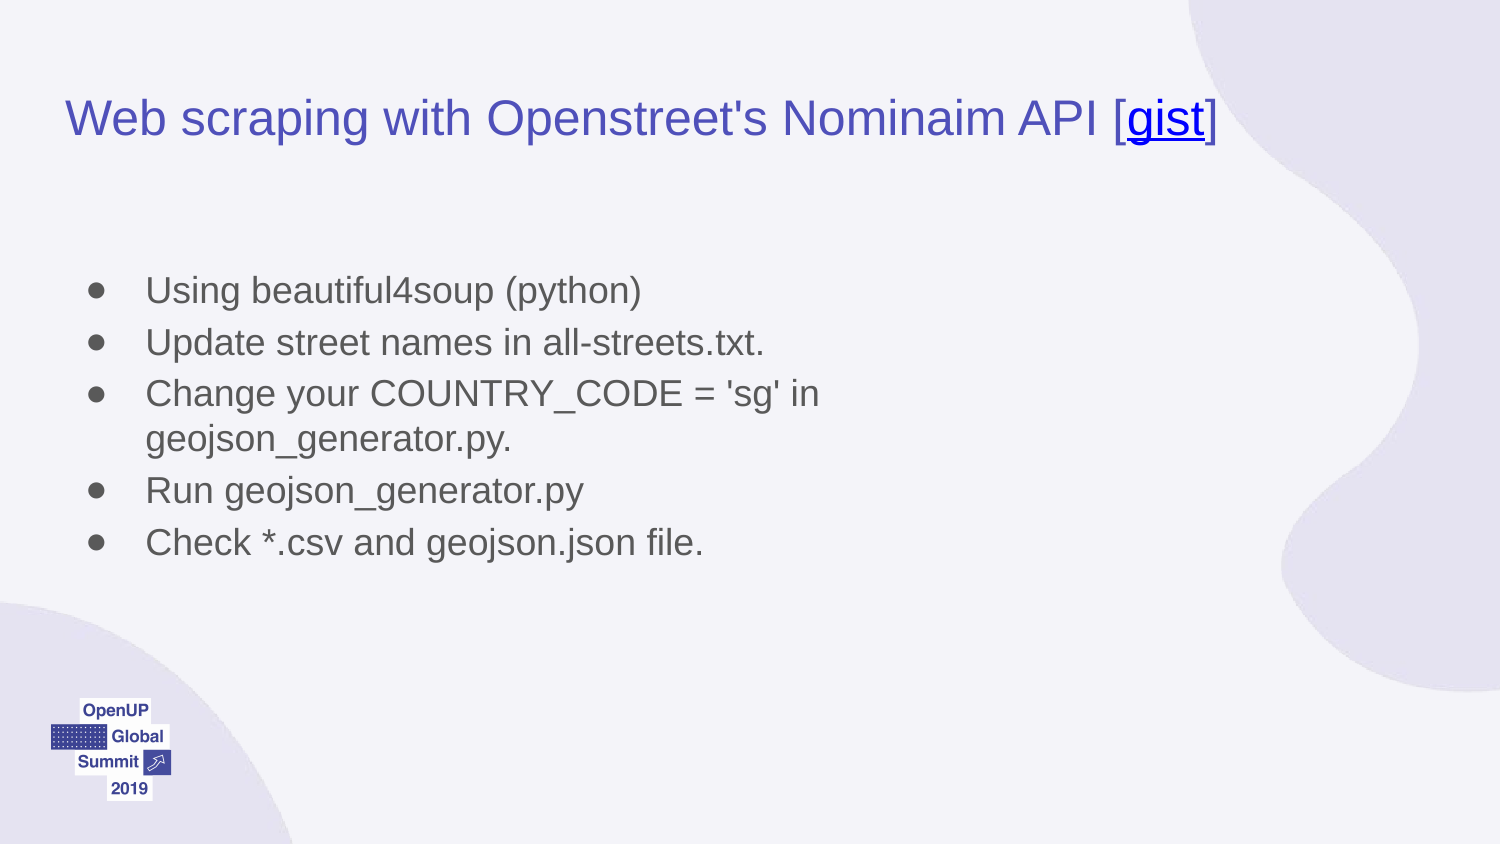

# Web scraping with Openstreet's Nominaim API [gist]
Using beautiful4soup (python)
Update street names in all-streets.txt.
Change your COUNTRY_CODE = 'sg' in geojson_generator.py.
Run geojson_generator.py
Check *.csv and geojson.json file.